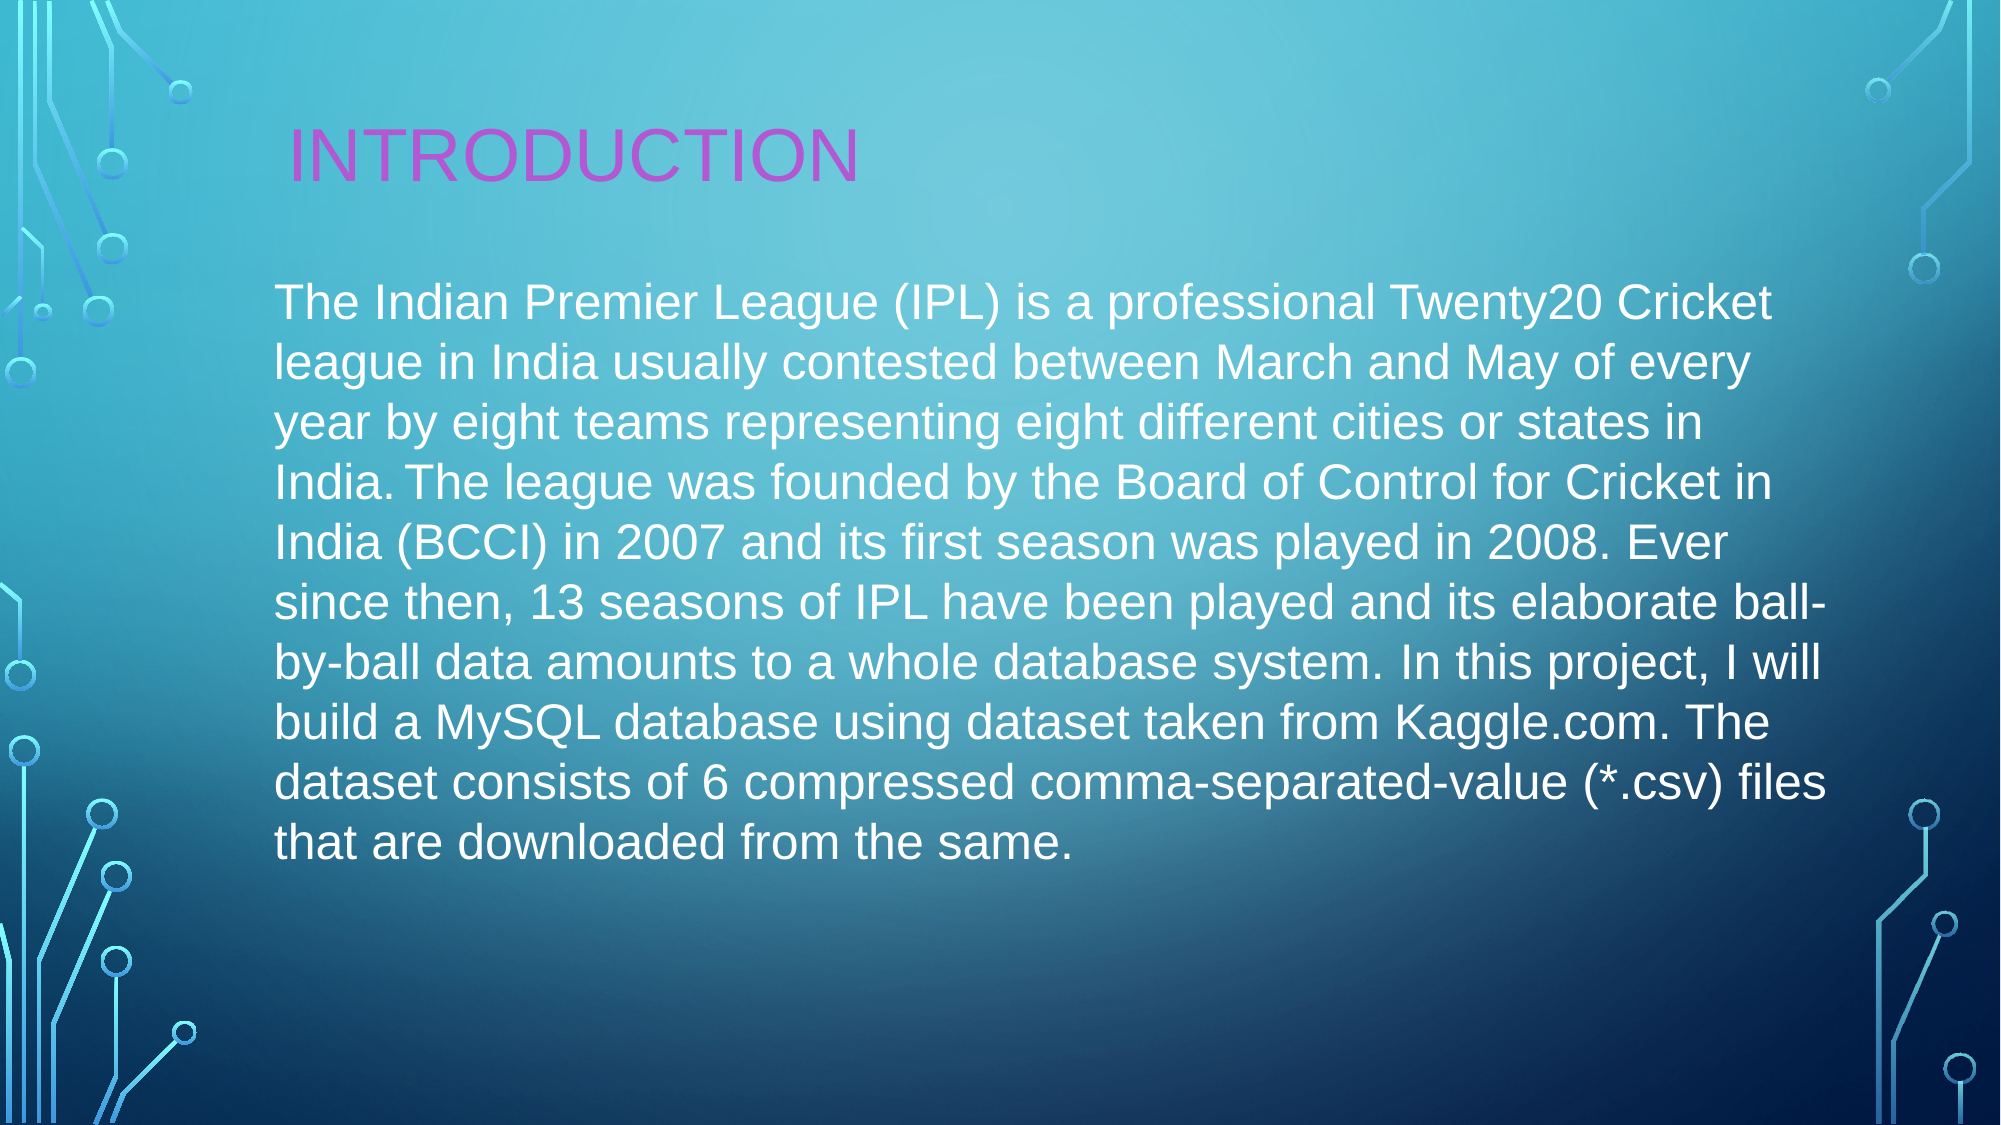

INTRODUCTION
The Indian Premier League (IPL) is a professional Twenty20 Cricket league in India usually contested between March and May of every year by eight teams representing eight different cities or states in India. The league was founded by the Board of Control for Cricket in India (BCCI) in 2007 and its first season was played in 2008. Ever since then, 13 seasons of IPL have been played and its elaborate ball-by-ball data amounts to a whole database system. In this project, I will build a MySQL database using dataset taken from Kaggle.com. The dataset consists of 6 compressed comma-separated-value (*.csv) files that are downloaded from the same.